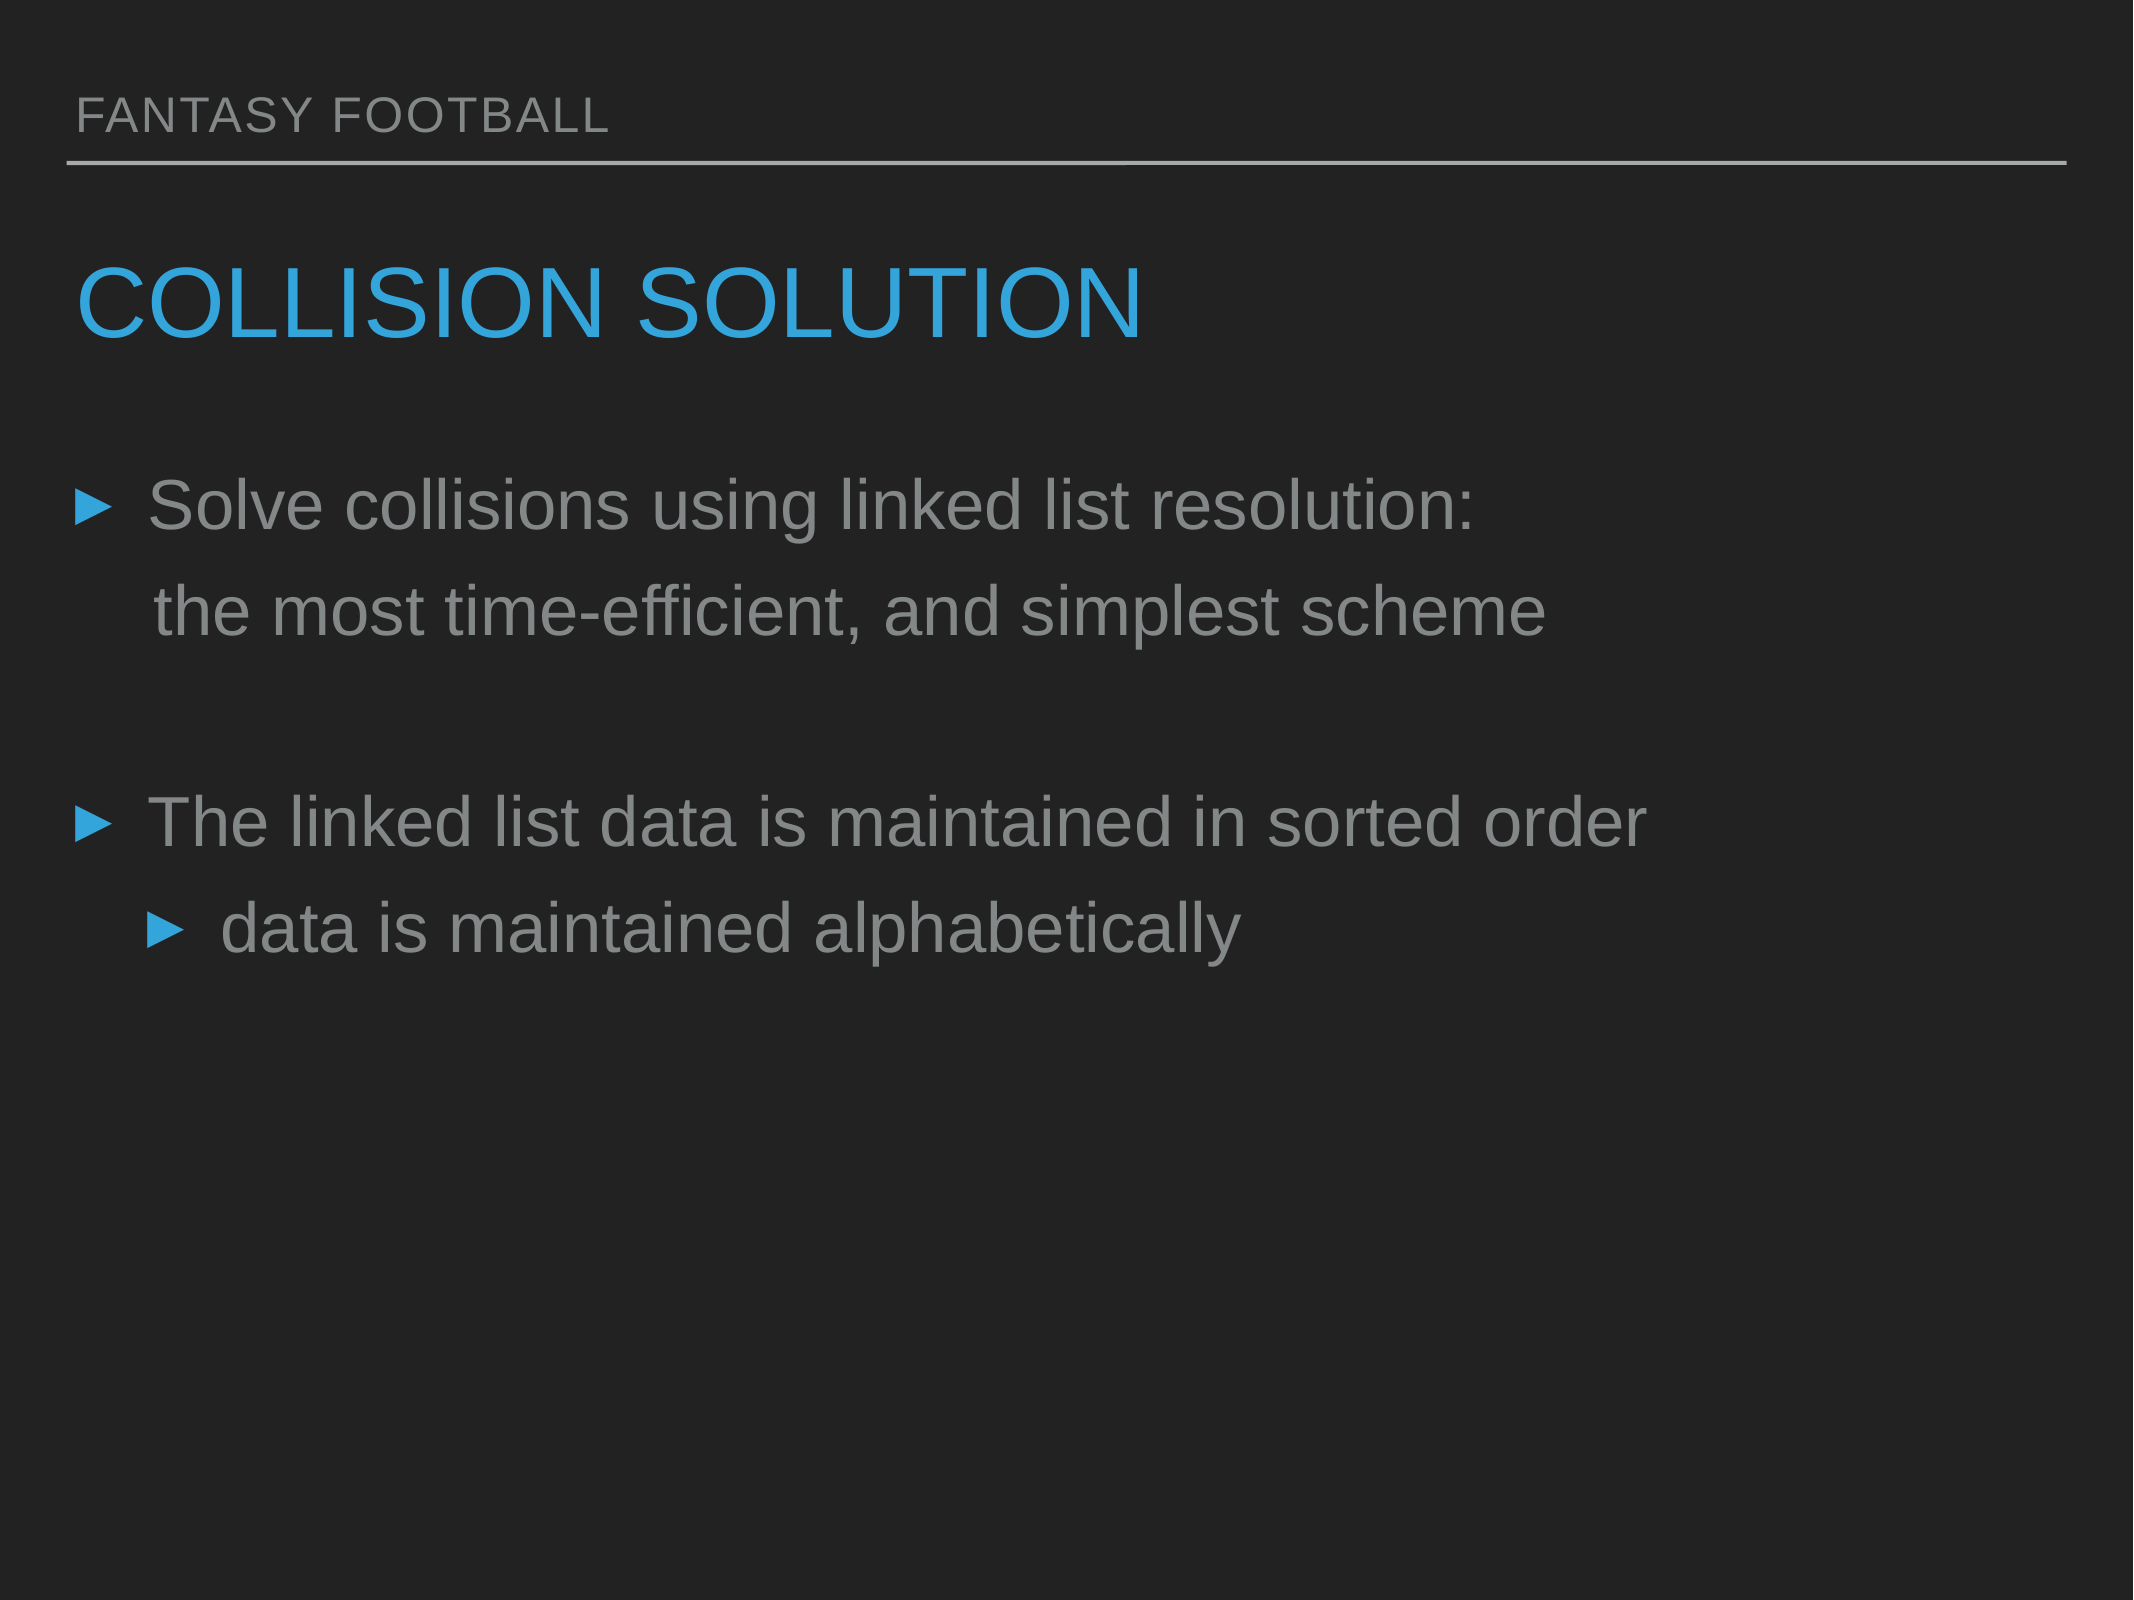

Fantasy football
# Collision solution
Solve collisions using linked list resolution:
    the most time-efficient, and simplest scheme

The linked list data is maintained in sorted order
data is maintained alphabetically